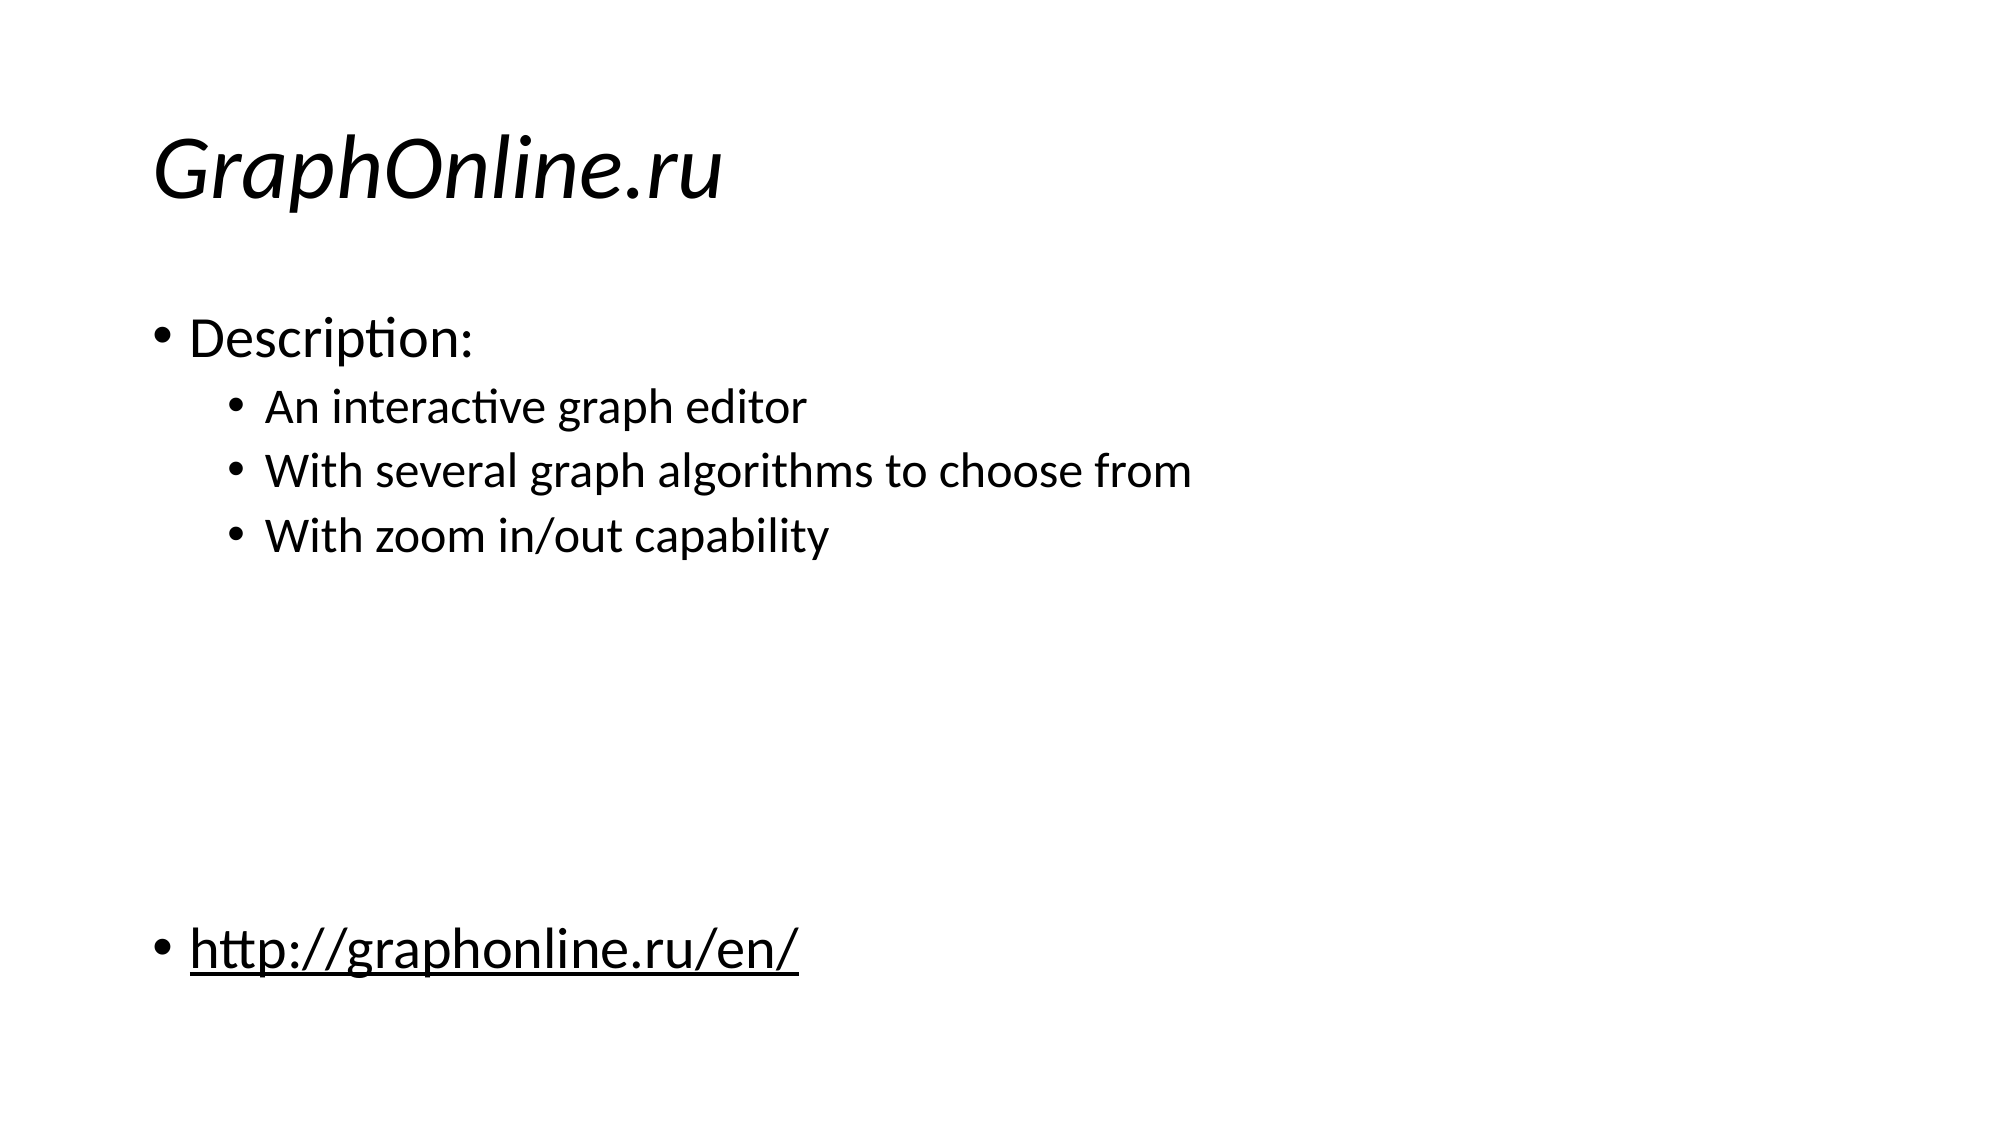

# GraphOnline.ru
Description:
An interactive graph editor
With several graph algorithms to choose from
With zoom in/out capability

http://graphonline.ru/en/